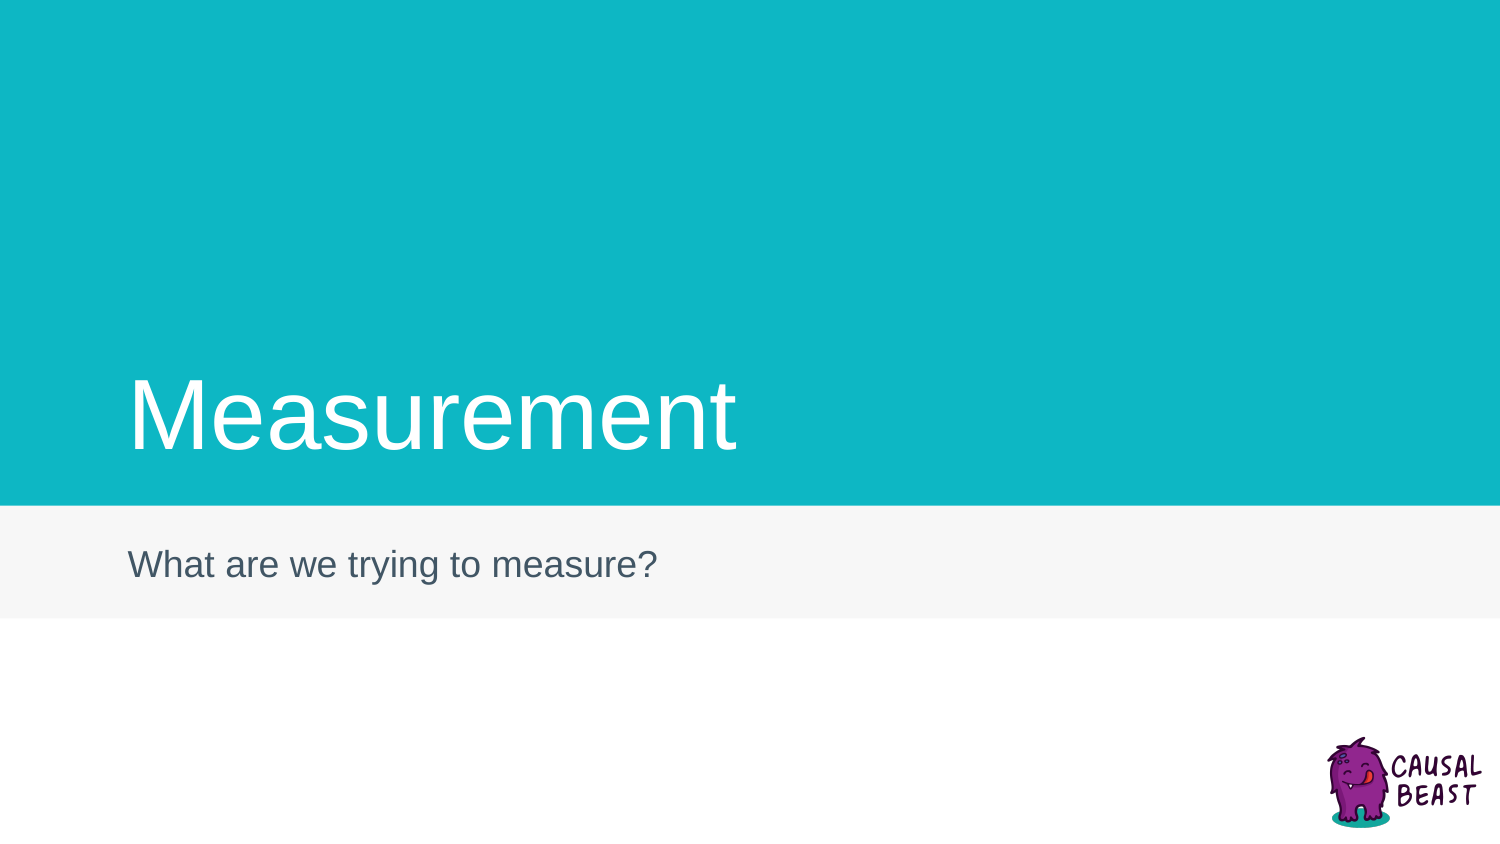

# Measurement
What are we trying to measure?
45